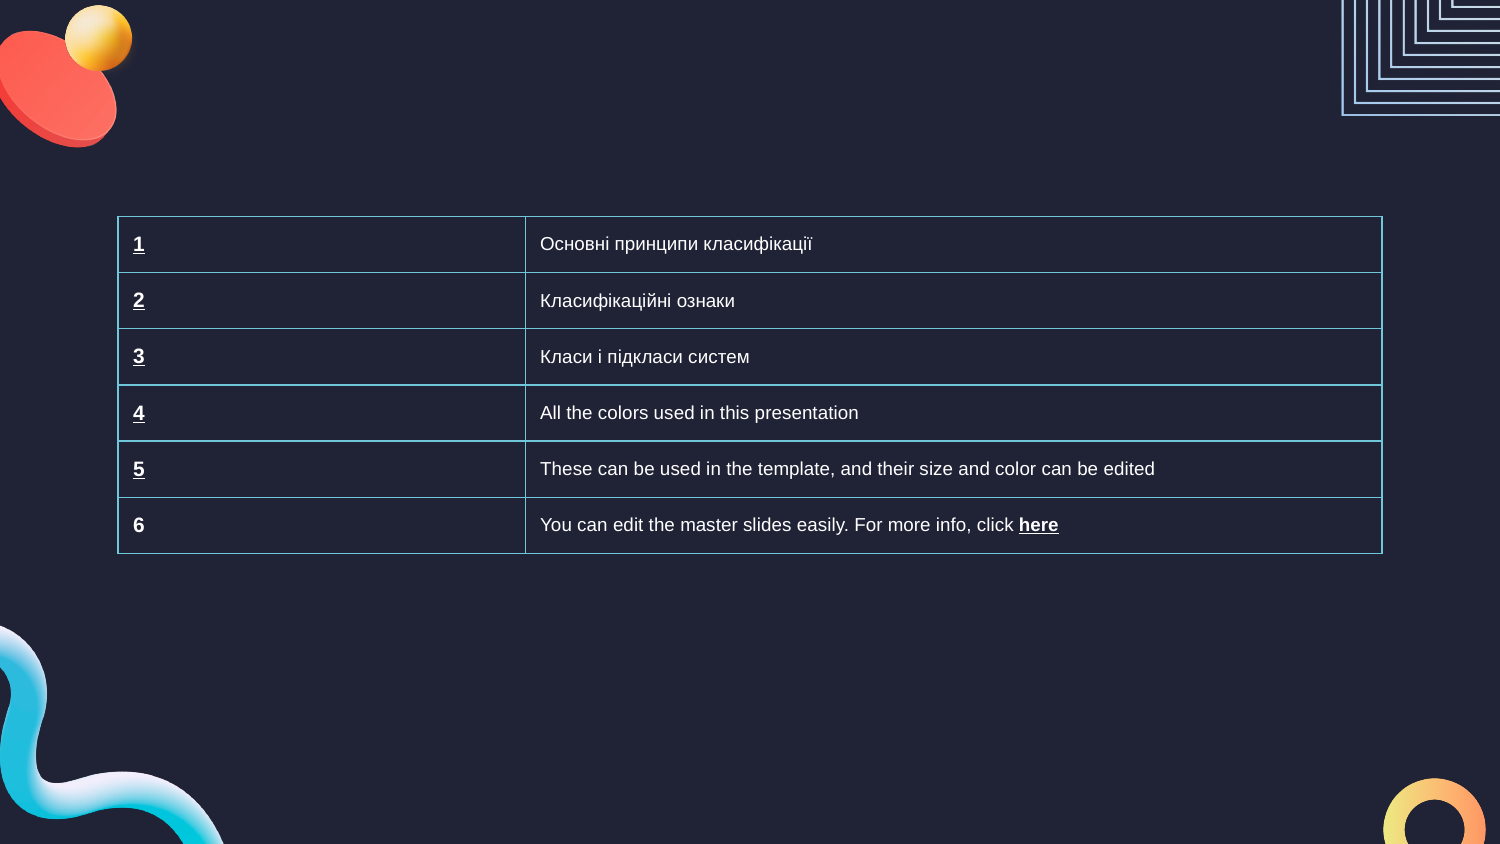

| 1 | Основні принципи класифікації |
| --- | --- |
| 2 | Класифікаційні ознаки |
| 3 | Класи і підкласи систем |
| 4 | All the colors used in this presentation |
| 5 | These can be used in the template, and their size and color can be edited |
| 6 | You can edit the master slides easily. For more info, click here |